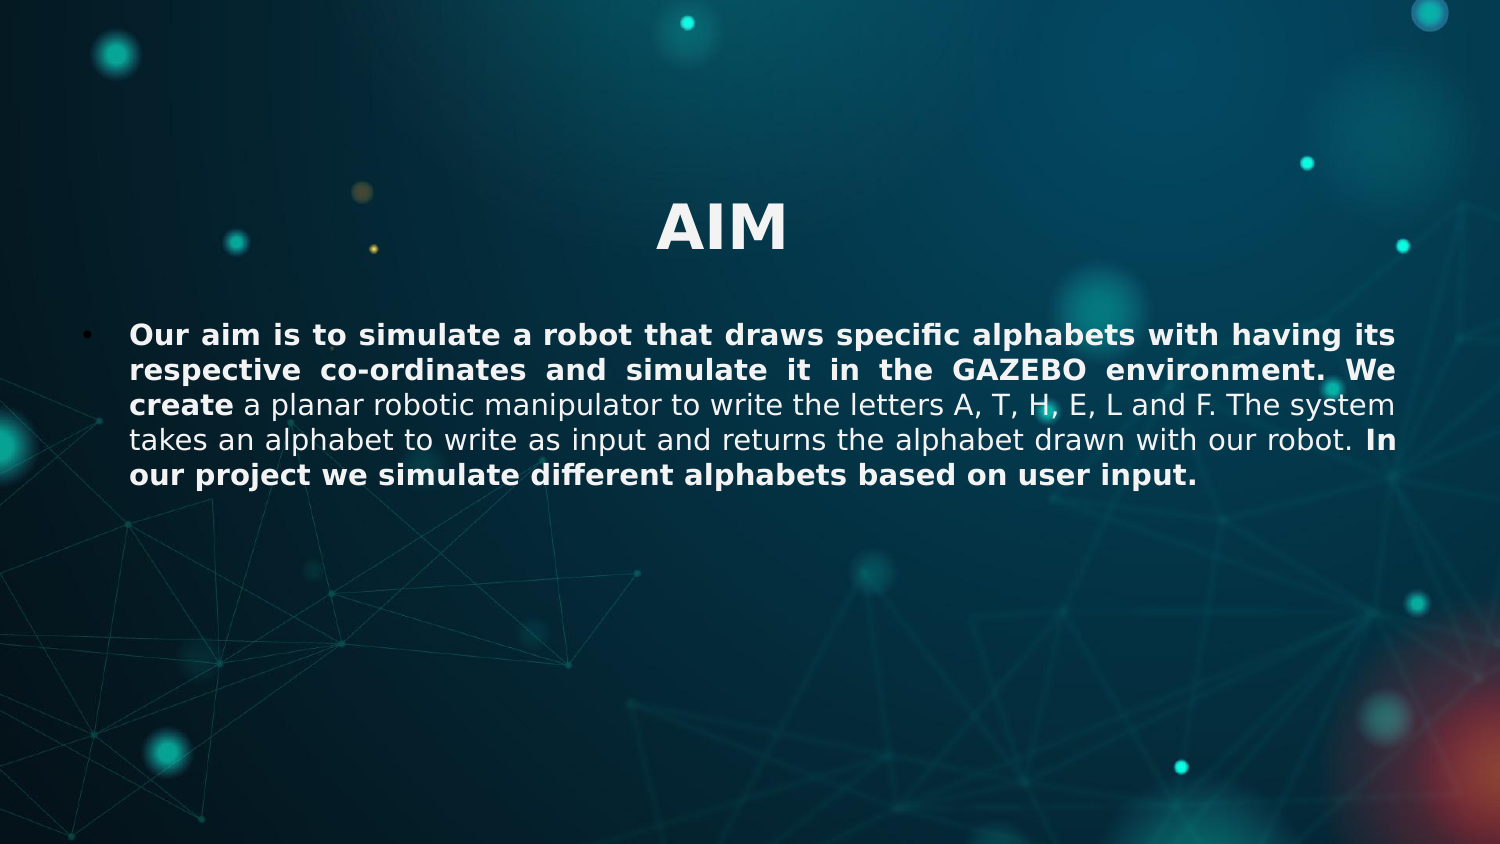

# AIM
Our aim is to simulate a robot that draws specific alphabets with having its respective co-ordinates and simulate it in the GAZEBO environment. We create a planar robotic manipulator to write the letters A, T, H, E, L and F. The system takes an alphabet to write as input and returns the alphabet drawn with our robot. In our project we simulate different alphabets based on user input.